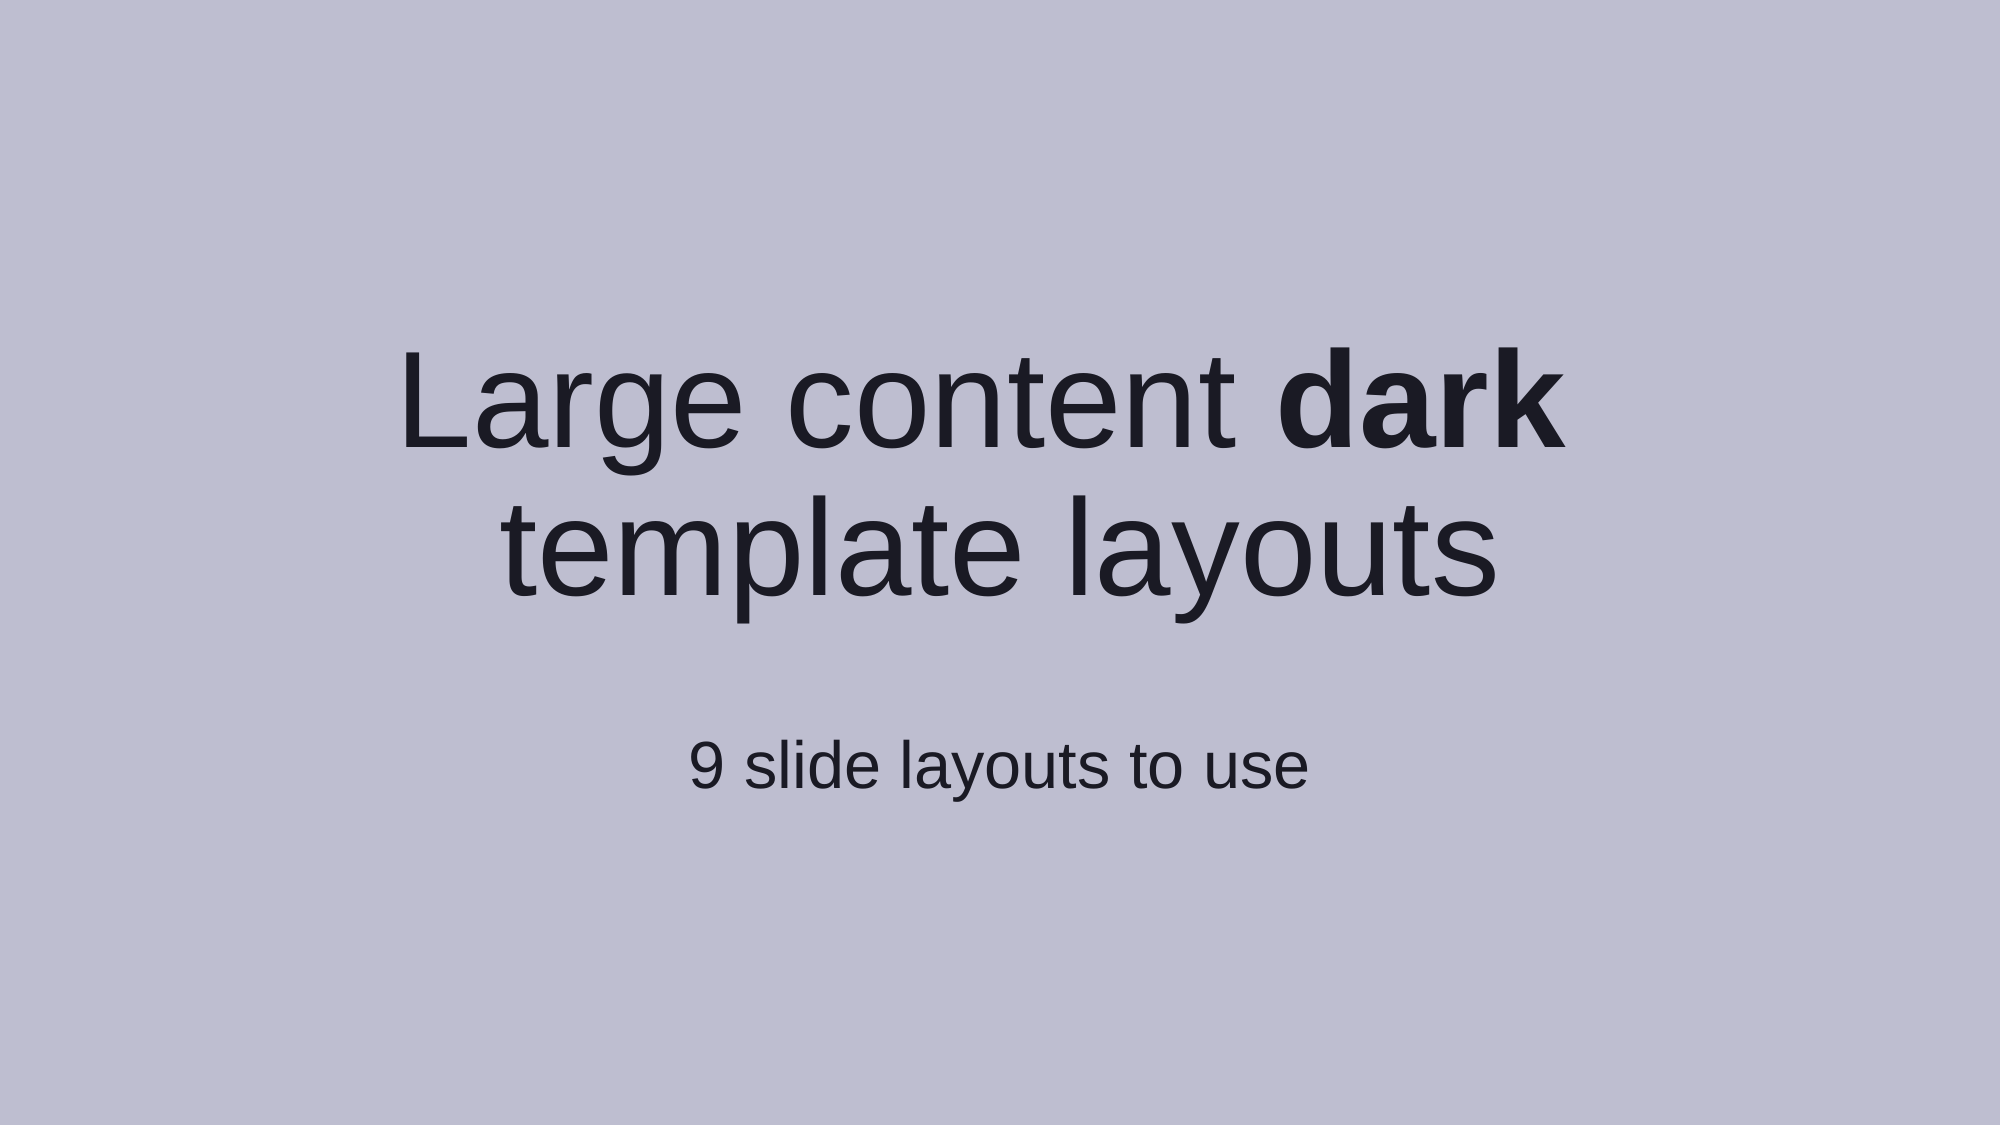

Large content dark
template layouts

9 slide layouts to use